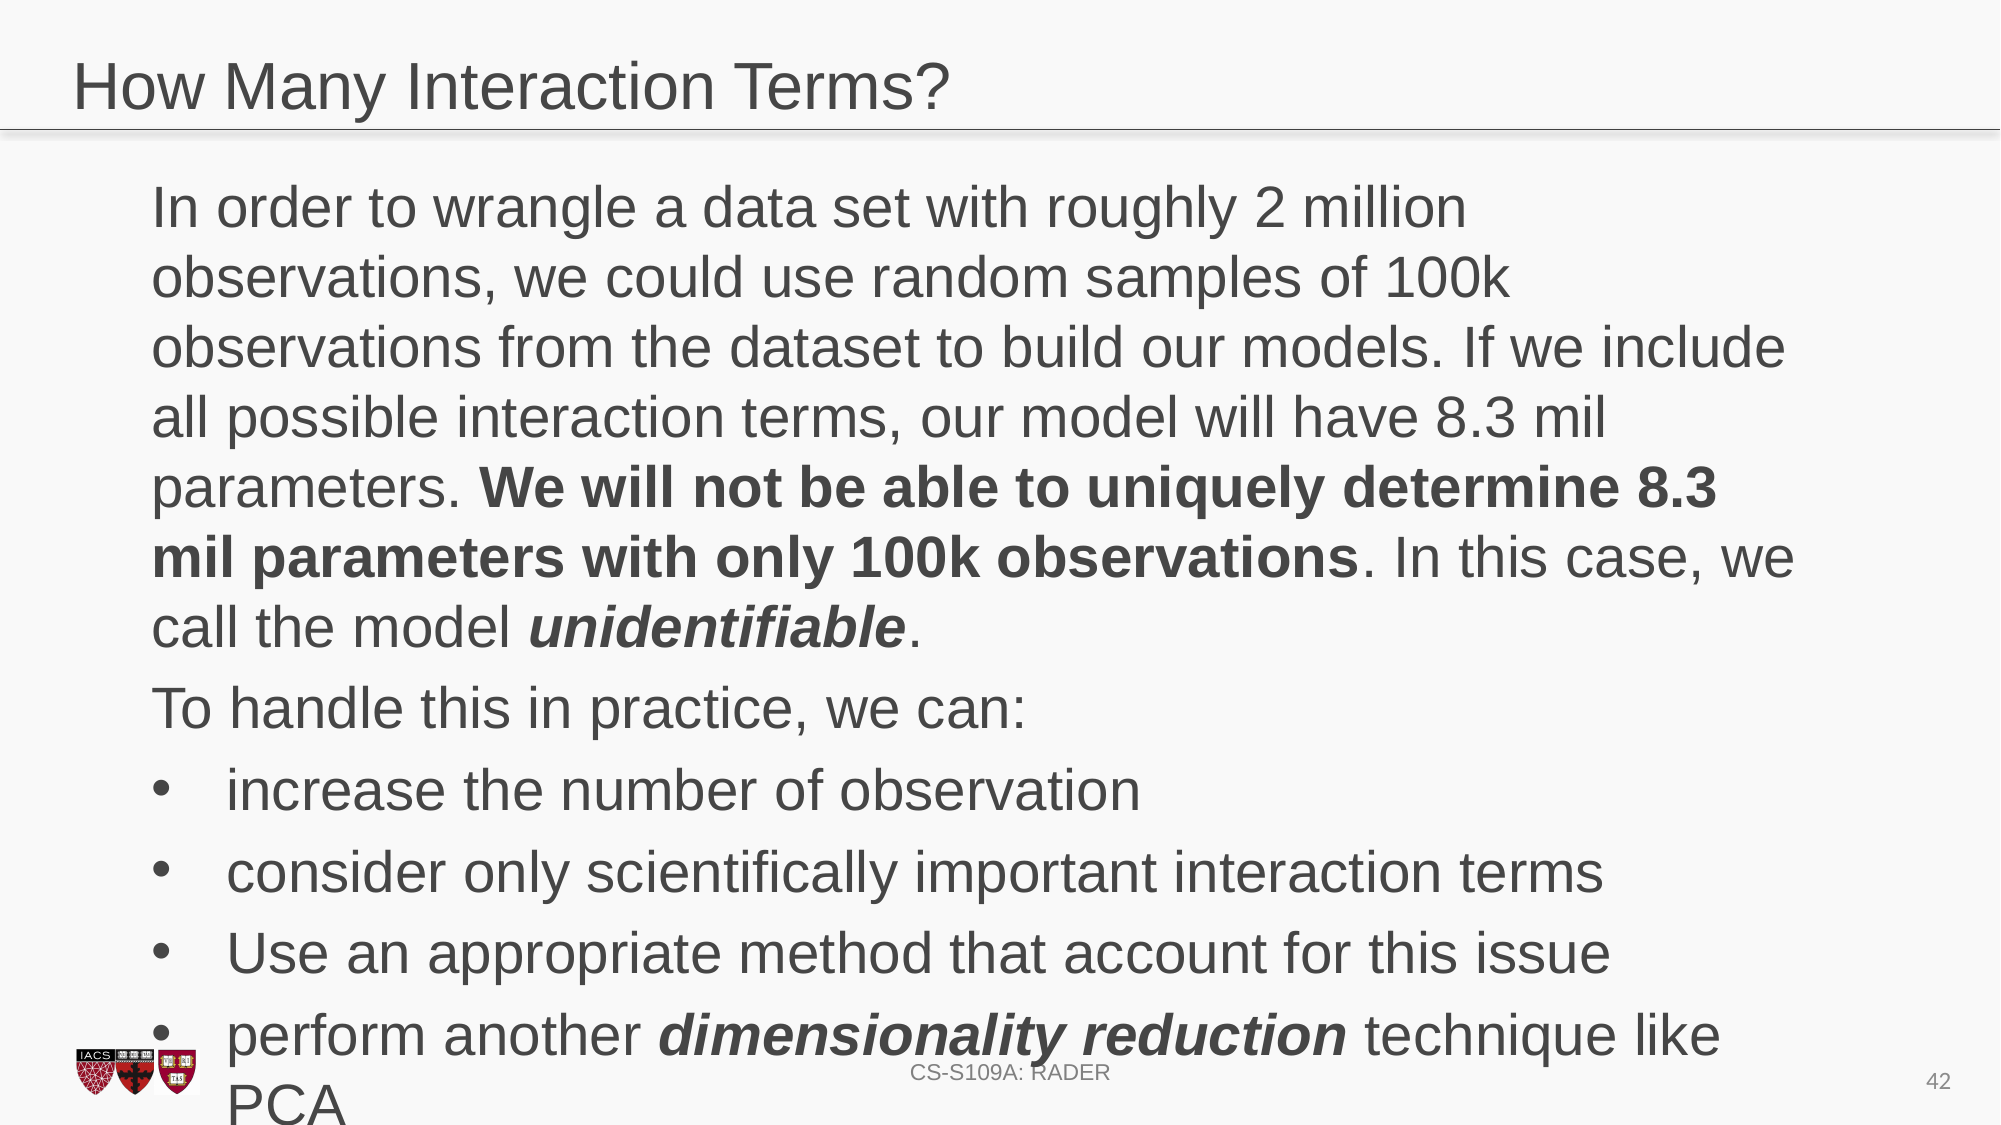

# How Many Interaction Terms?
In order to wrangle a data set with roughly 2 million observations, we could use random samples of 100k observations from the dataset to build our models. If we include all possible interaction terms, our model will have 8.3 mil parameters. We will not be able to uniquely determine 8.3 mil parameters with only 100k observations. In this case, we call the model unidentifiable.
To handle this in practice, we can:
increase the number of observation
consider only scientifically important interaction terms
Use an appropriate method that account for this issue
perform another dimensionality reduction technique like PCA

42